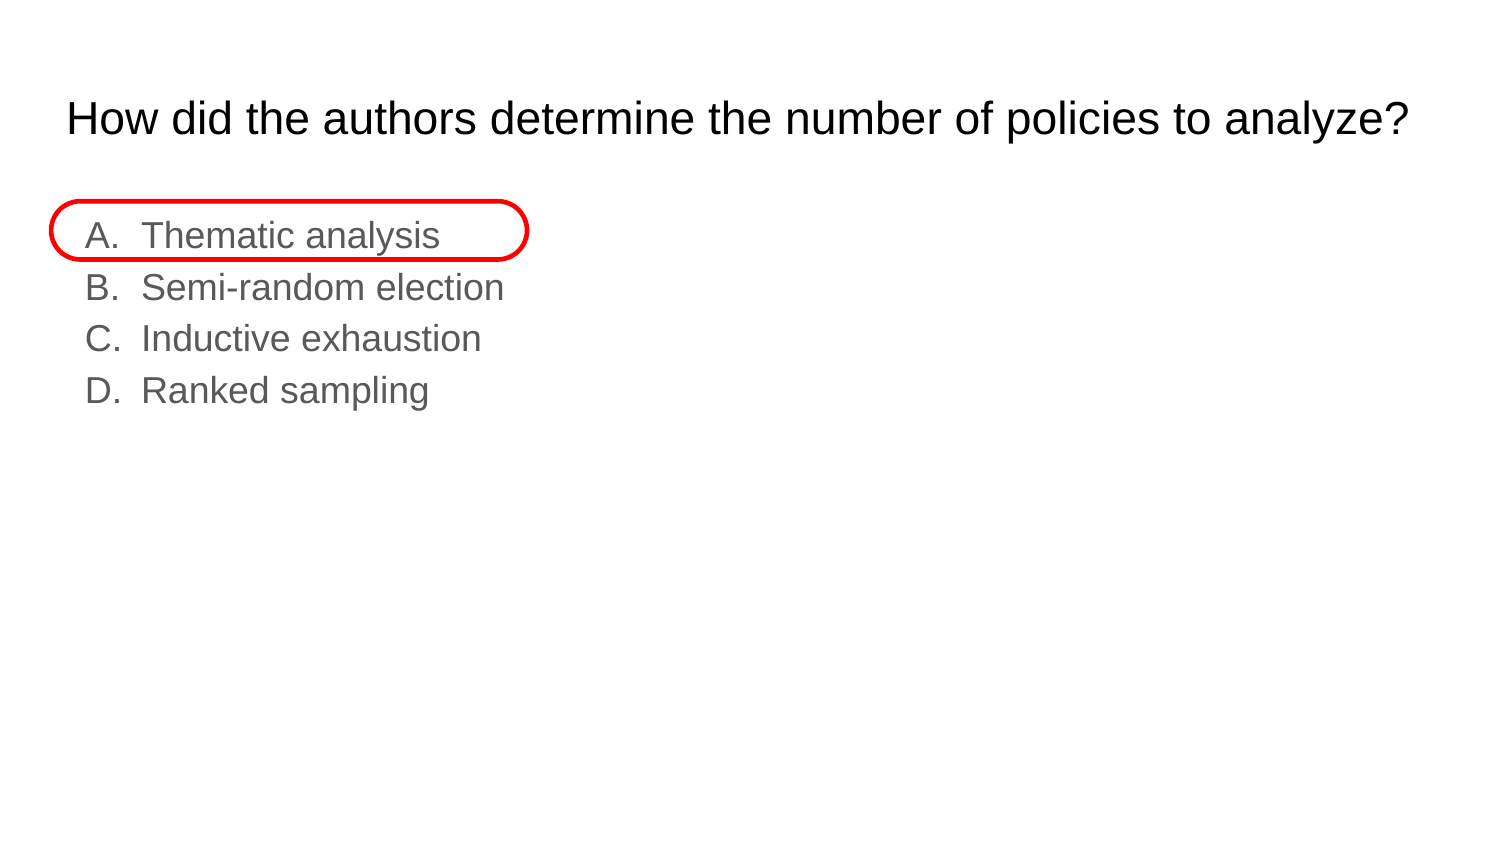

# How did the authors determine the number of policies to analyze?
Thematic analysis
Semi-random election
Inductive exhaustion
Ranked sampling